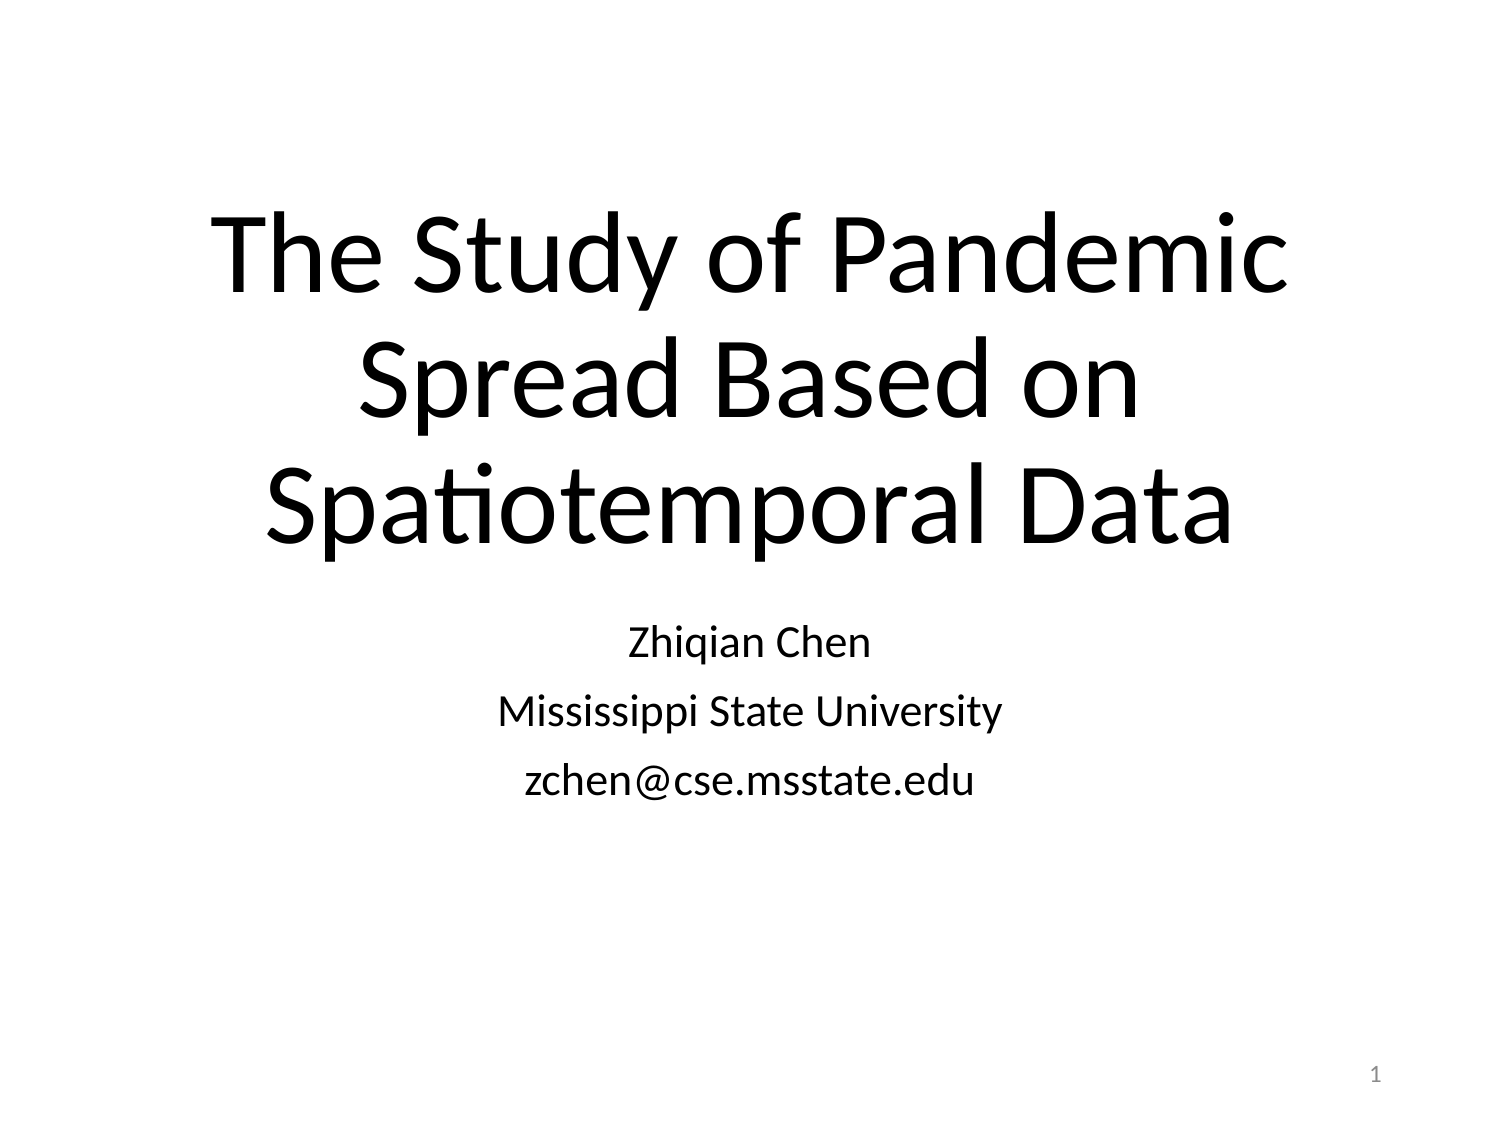

# The Study of Pandemic Spread Based on Spatiotemporal Data
Zhiqian Chen
Mississippi State University
zchen@cse.msstate.edu
1